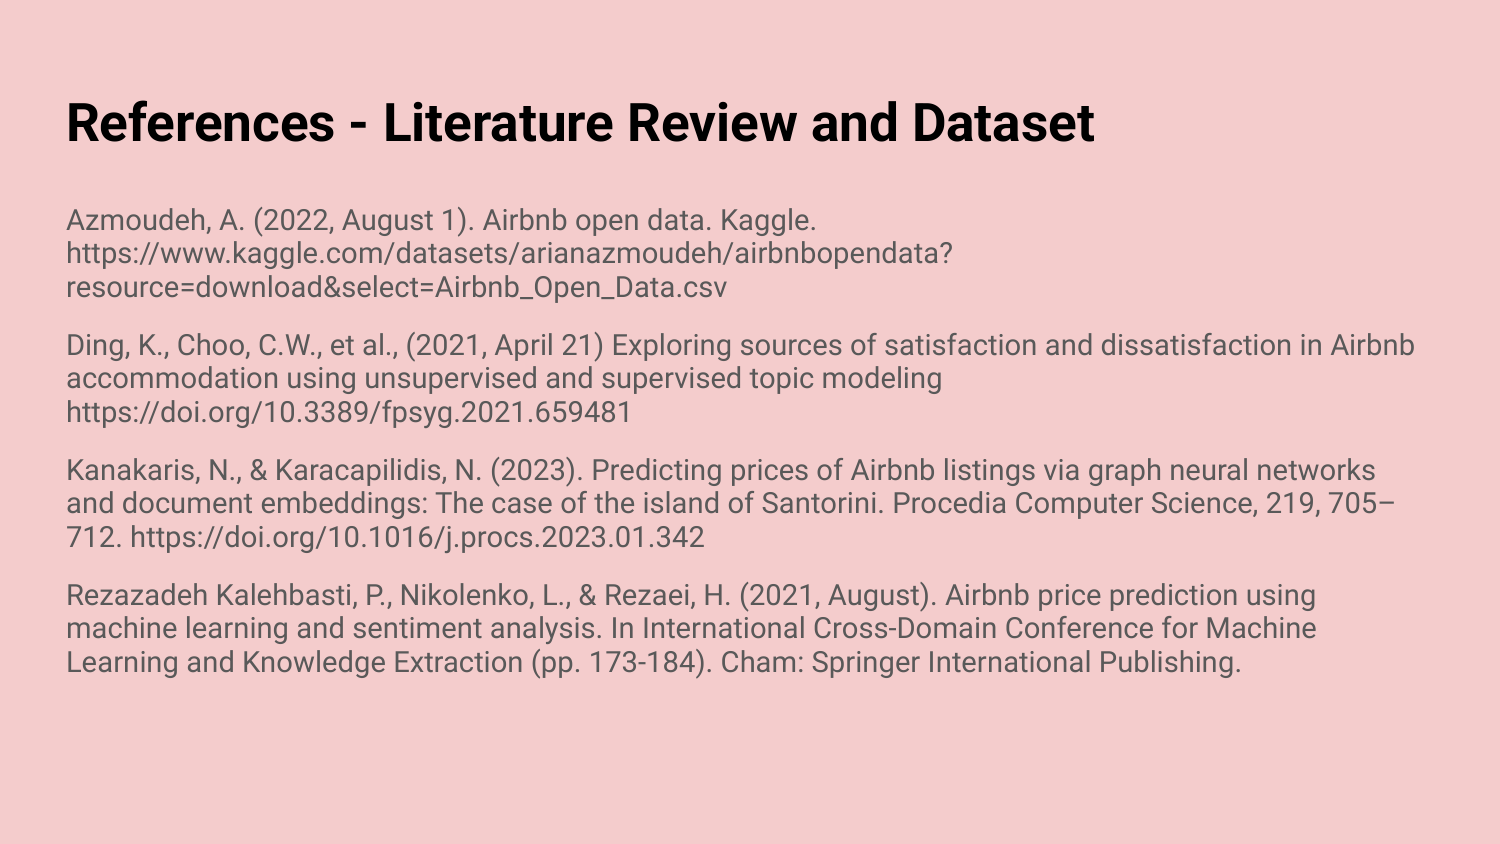

# References - Literature Review and Dataset
Azmoudeh, A. (2022, August 1). Airbnb open data. Kaggle. https://www.kaggle.com/datasets/arianazmoudeh/airbnbopendata?resource=download&select=Airbnb_Open_Data.csv
Ding, K., Choo, C.W., et al., (2021, April 21) Exploring sources of satisfaction and dissatisfaction in Airbnb accommodation using unsupervised and supervised topic modeling https://doi.org/10.3389/fpsyg.2021.659481
Kanakaris, N., & Karacapilidis, N. (2023). Predicting prices of Airbnb listings via graph neural networks and document embeddings: The case of the island of Santorini. Procedia Computer Science, 219, 705–712. https://doi.org/10.1016/j.procs.2023.01.342
Rezazadeh Kalehbasti, P., Nikolenko, L., & Rezaei, H. (2021, August). Airbnb price prediction using machine learning and sentiment analysis. In International Cross-Domain Conference for Machine Learning and Knowledge Extraction (pp. 173-184). Cham: Springer International Publishing.